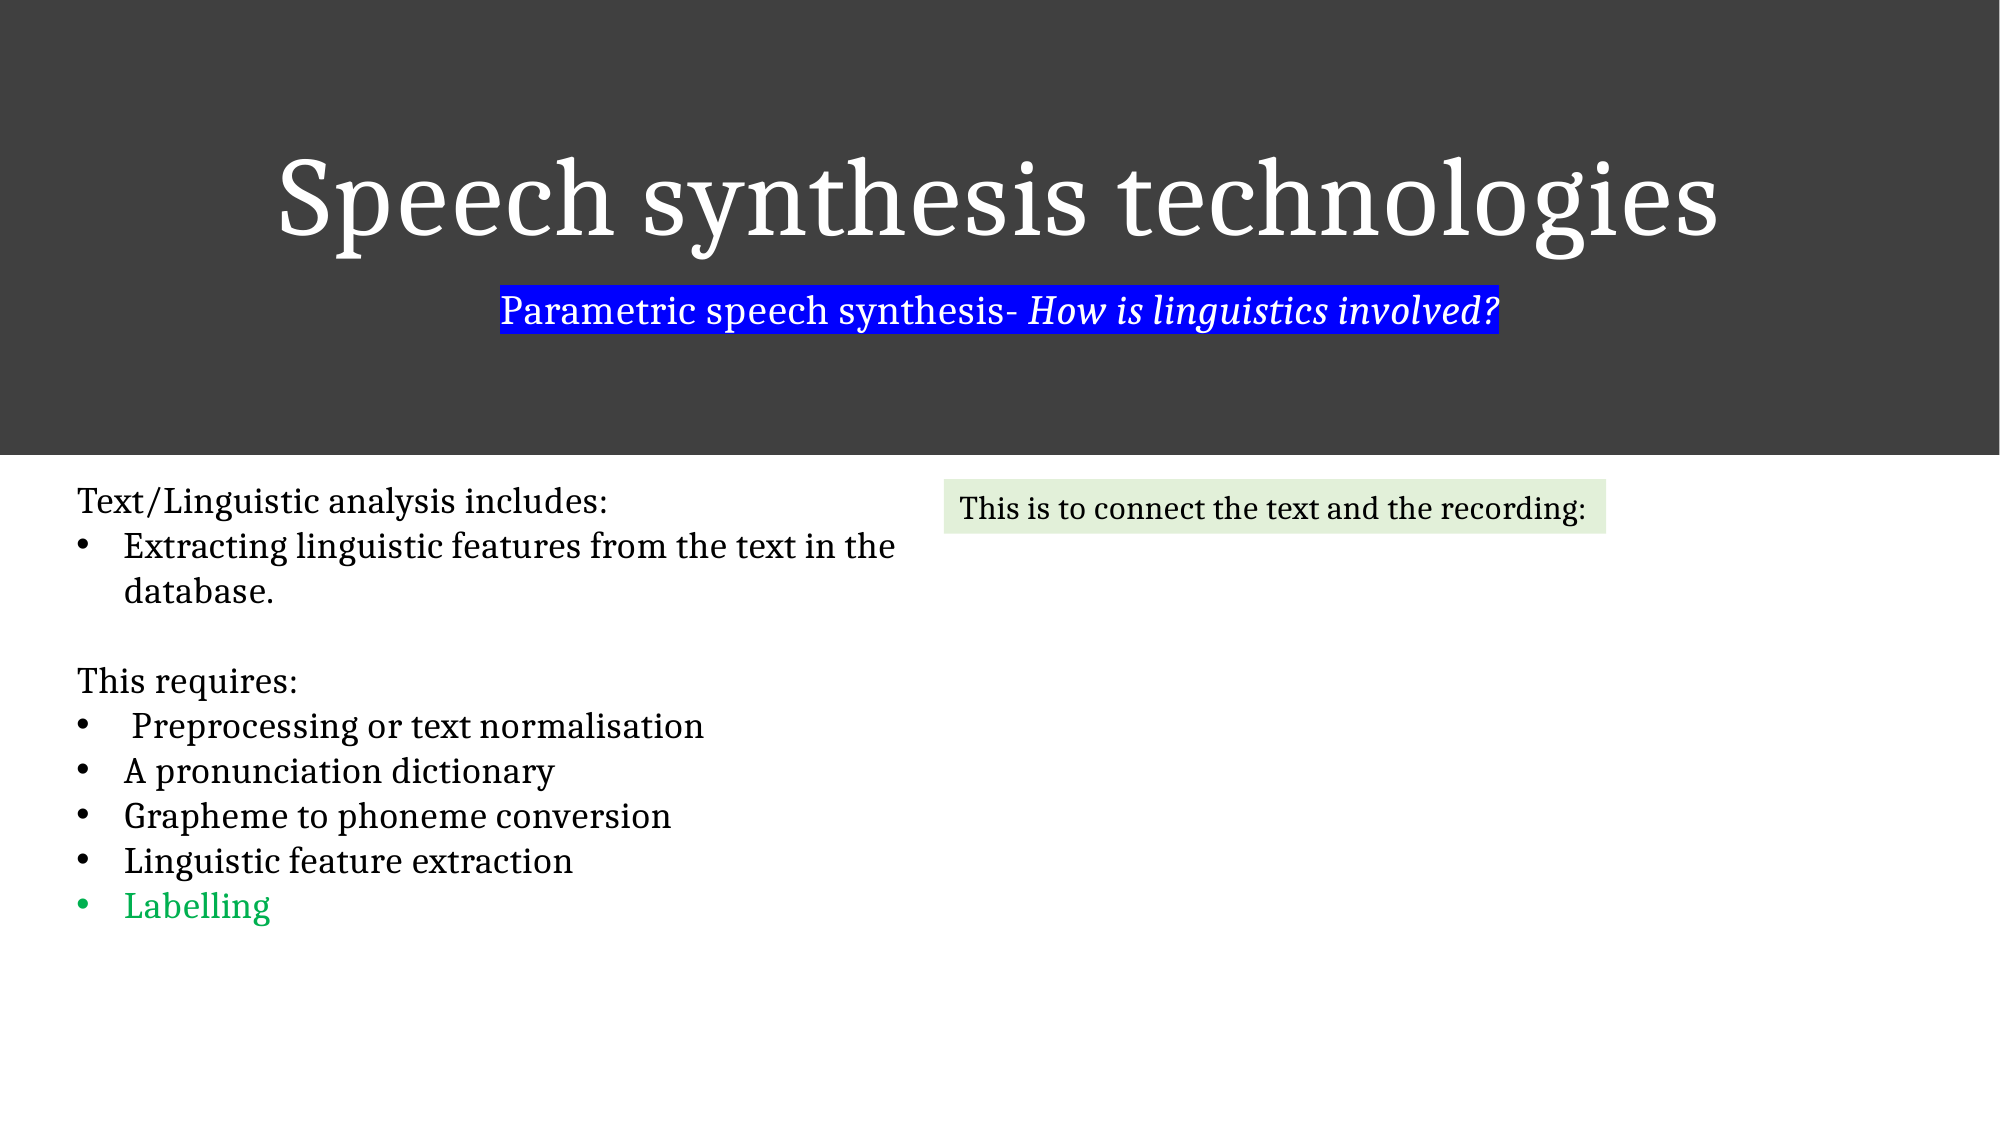

# Speech synthesis technologies
Parametric speech synthesis- How is linguistics involved?
Text/Linguistic analysis includes:
Extracting linguistic features from the text in the database.

This requires:
 Preprocessing or text normalisation
A pronunciation dictionary
Grapheme to phoneme conversion
Linguistic feature extraction
Labelling

This is to connect the text and the recording: